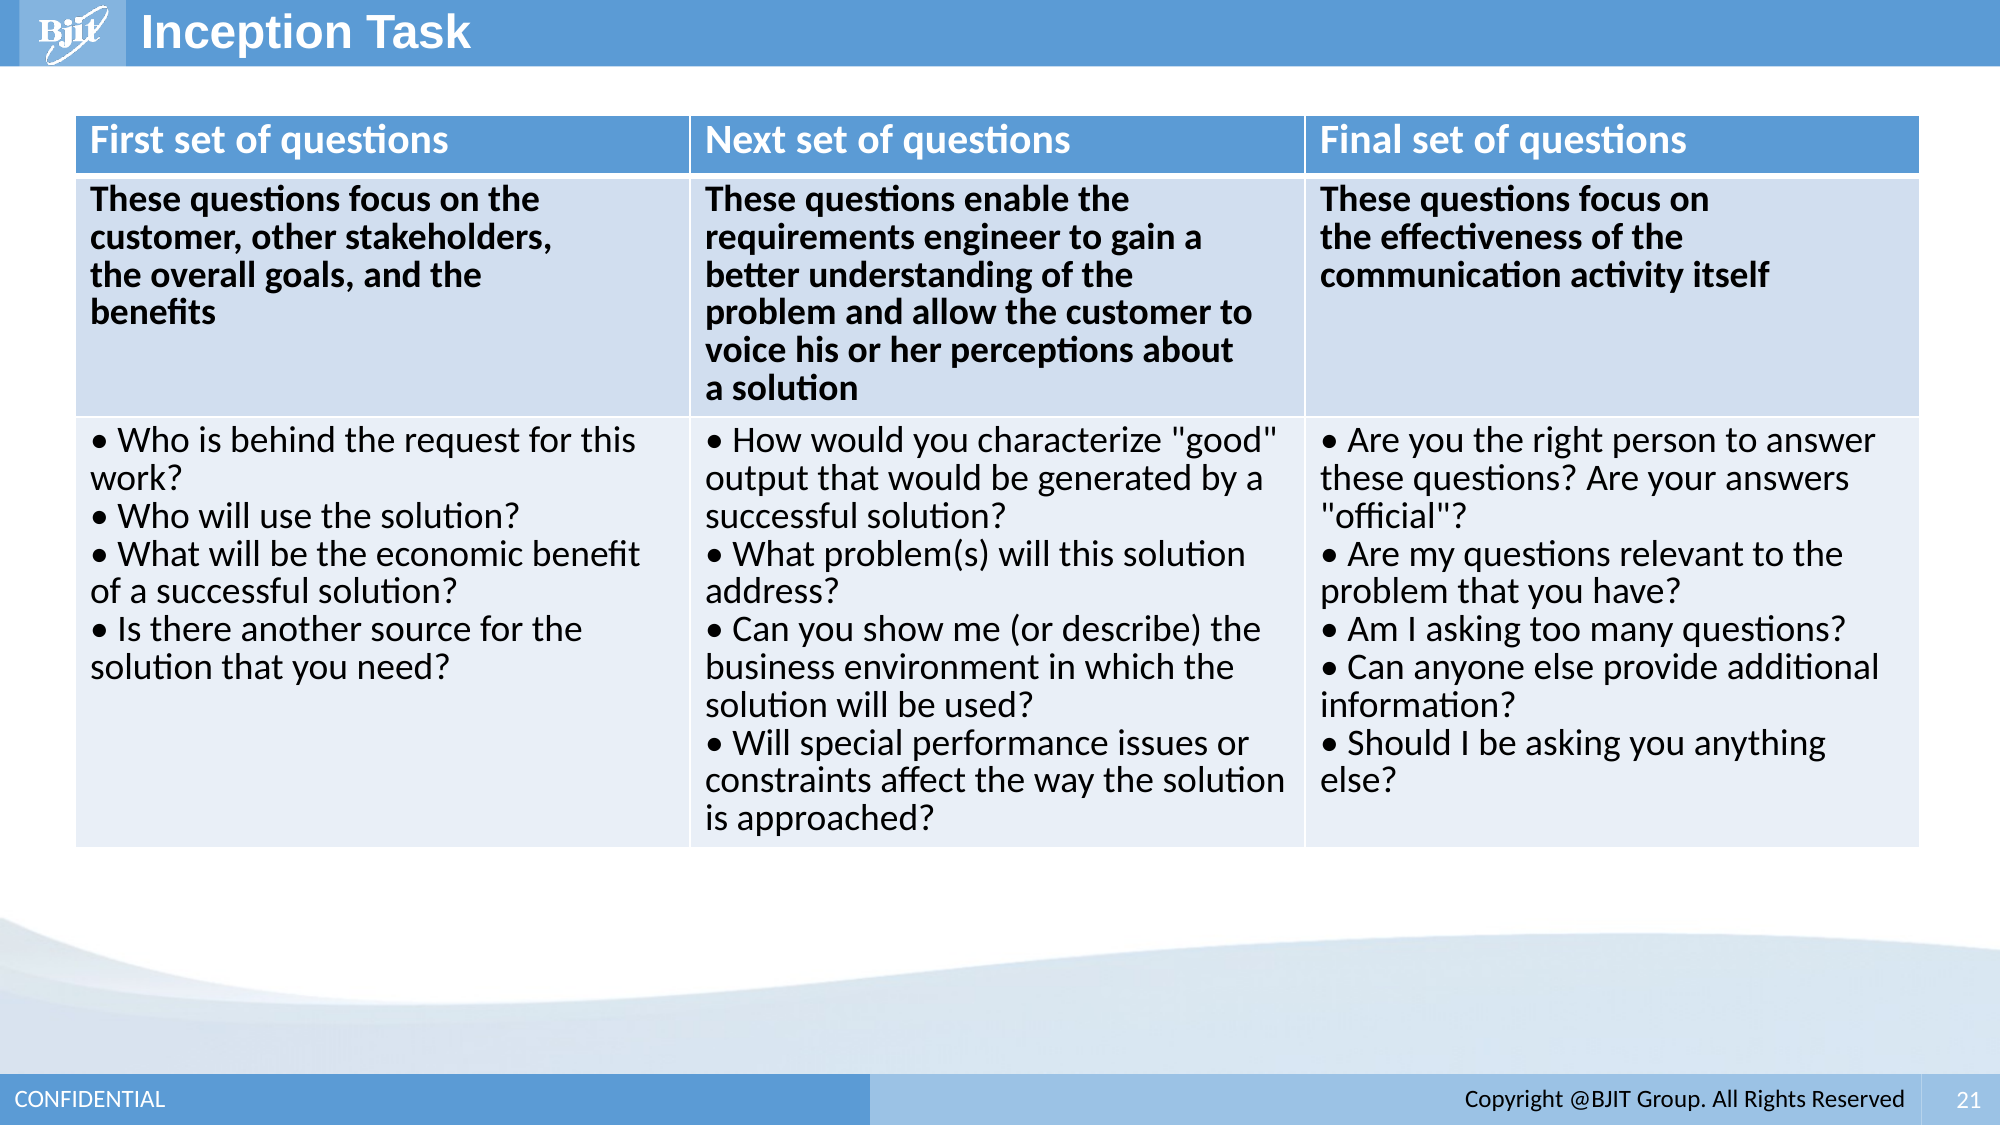

# Inception Task
| First set of questions | Next set of questions | Final set of questions |
| --- | --- | --- |
| These questions focus on the customer, other stakeholders, the overall goals, and the benefits | These questions enable the requirements engineer to gain a better understanding of the problem and allow the customer to voice his or her perceptions about a solution | These questions focus on the effectiveness of the communication activity itself |
| • Who is behind the request for this work? • Who will use the solution? • What will be the economic benefit of a successful solution? • Is there another source for the solution that you need? | • How would you characterize "good" output that would be generated by a successful solution? • What problem(s) will this solution address? • Can you show me (or describe) the business environment in which the solution will be used? • Will special performance issues or constraints affect the way the solution is approached? | • Are you the right person to answer these questions? Are your answers "official"? • Are my questions relevant to the problem that you have? • Am I asking too many questions? • Can anyone else provide additional information? • Should I be asking you anything else? |